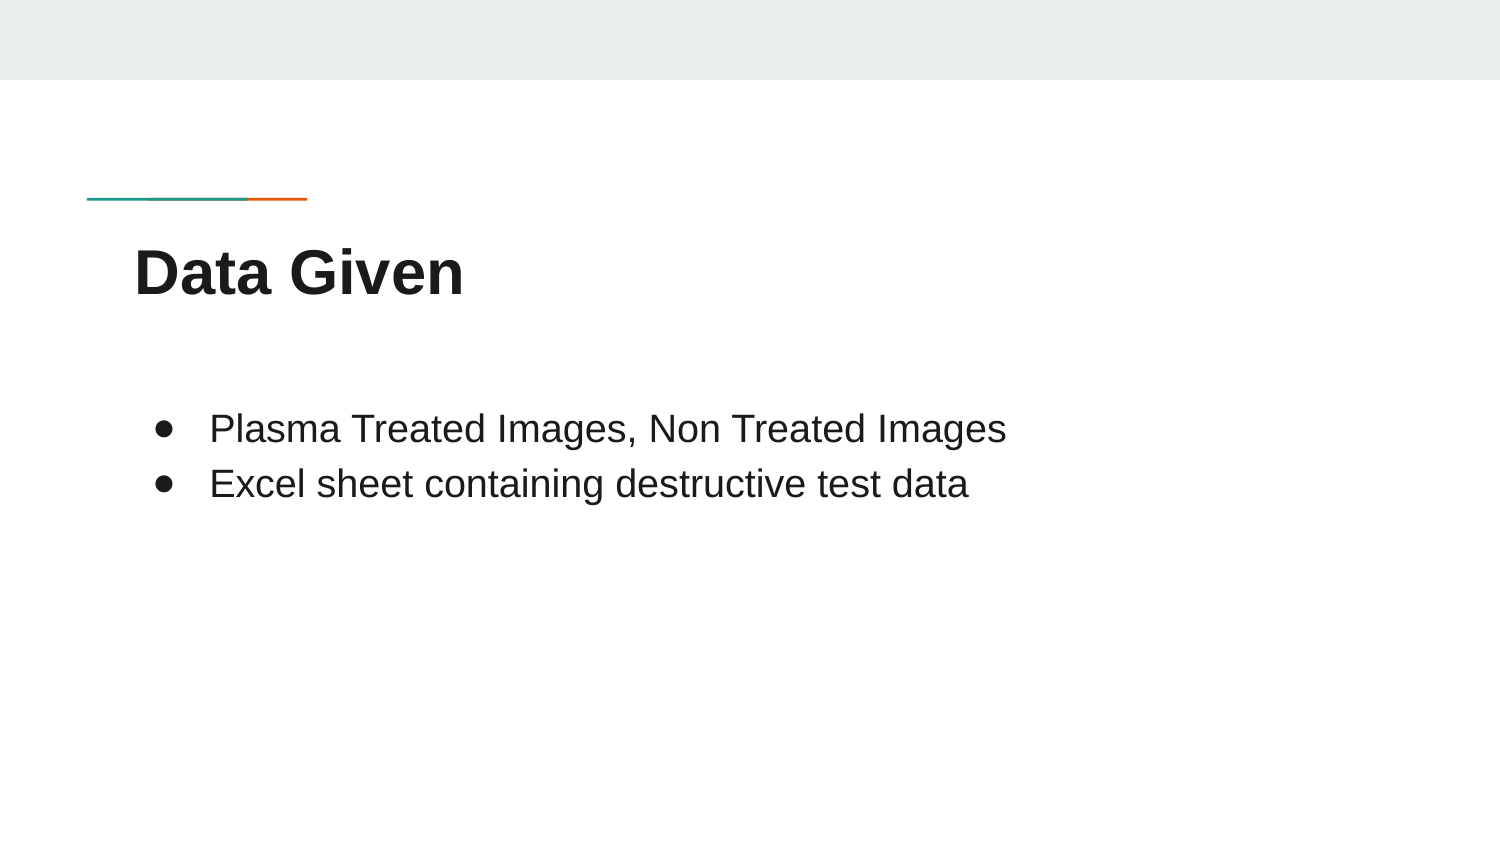

# Data Given
Plasma Treated Images, Non Treated Images
Excel sheet containing destructive test data